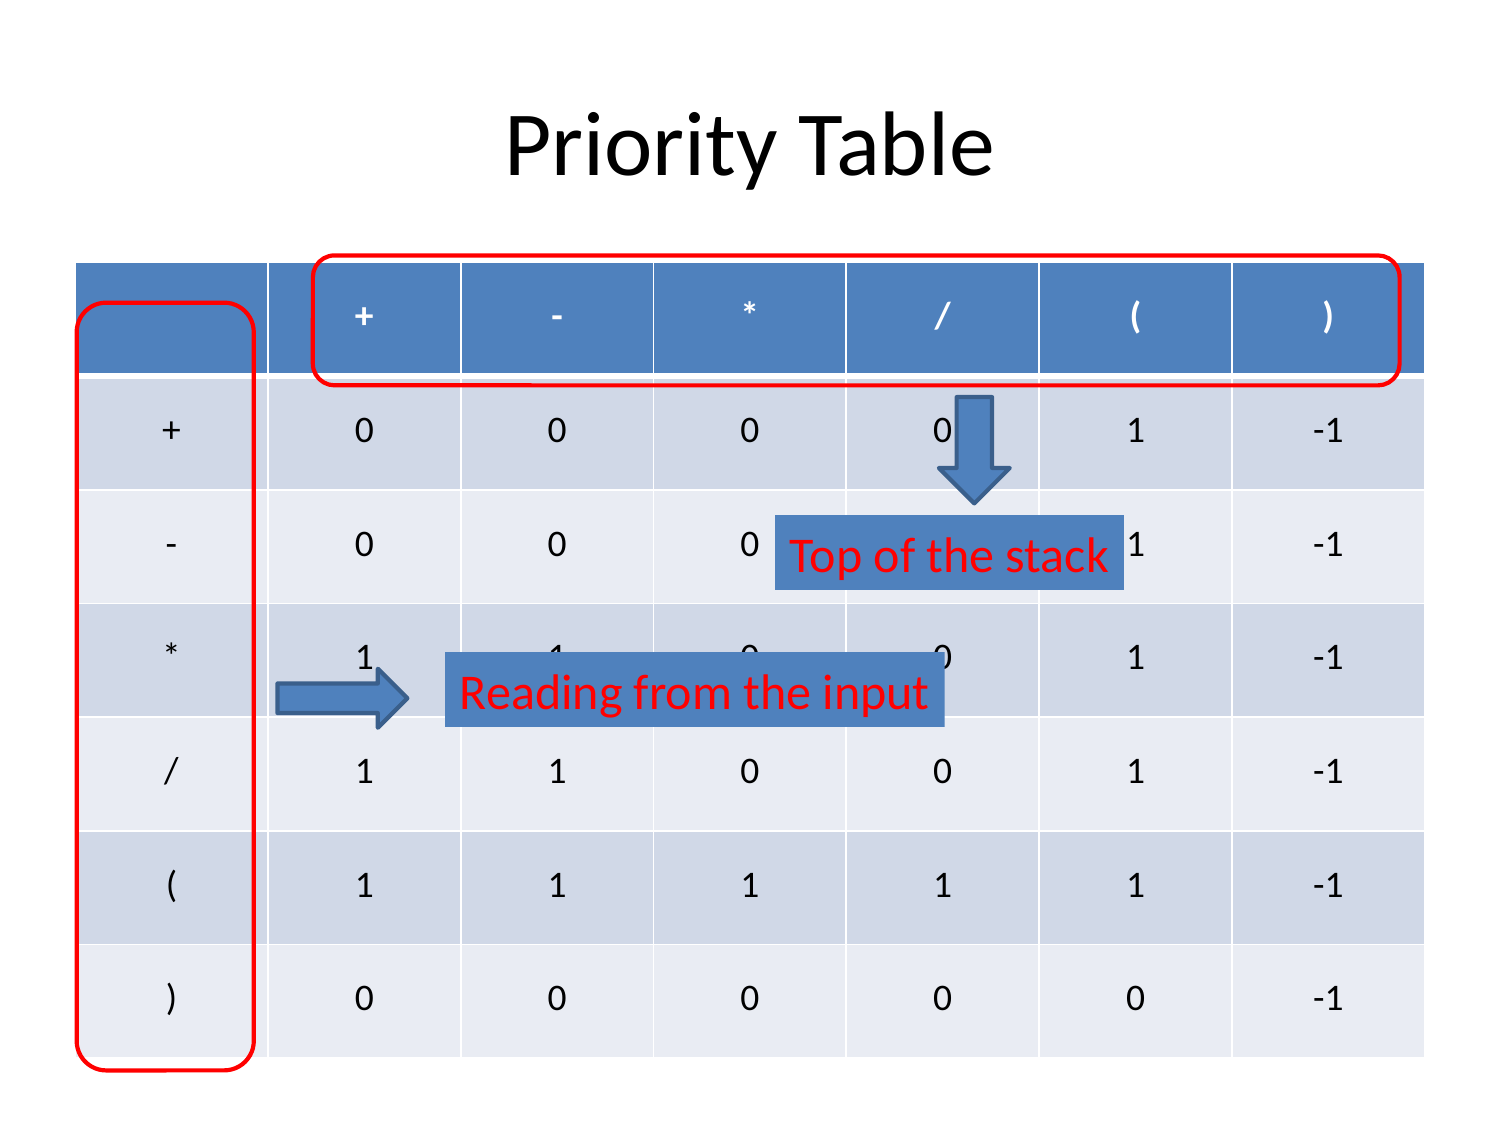

# Priority Table
|  | + | - | \* | / | ( | ) |
| --- | --- | --- | --- | --- | --- | --- |
| + | 0 | 0 | 0 | 0 | 1 | -1 |
| - | 0 | 0 | 0 | 0 | 1 | -1 |
| \* | 1 | 1 | 0 | 0 | 1 | -1 |
| / | 1 | 1 | 0 | 0 | 1 | -1 |
| ( | 1 | 1 | 1 | 1 | 1 | -1 |
| ) | 0 | 0 | 0 | 0 | 0 | -1 |

Top of the stack
Reading from the input